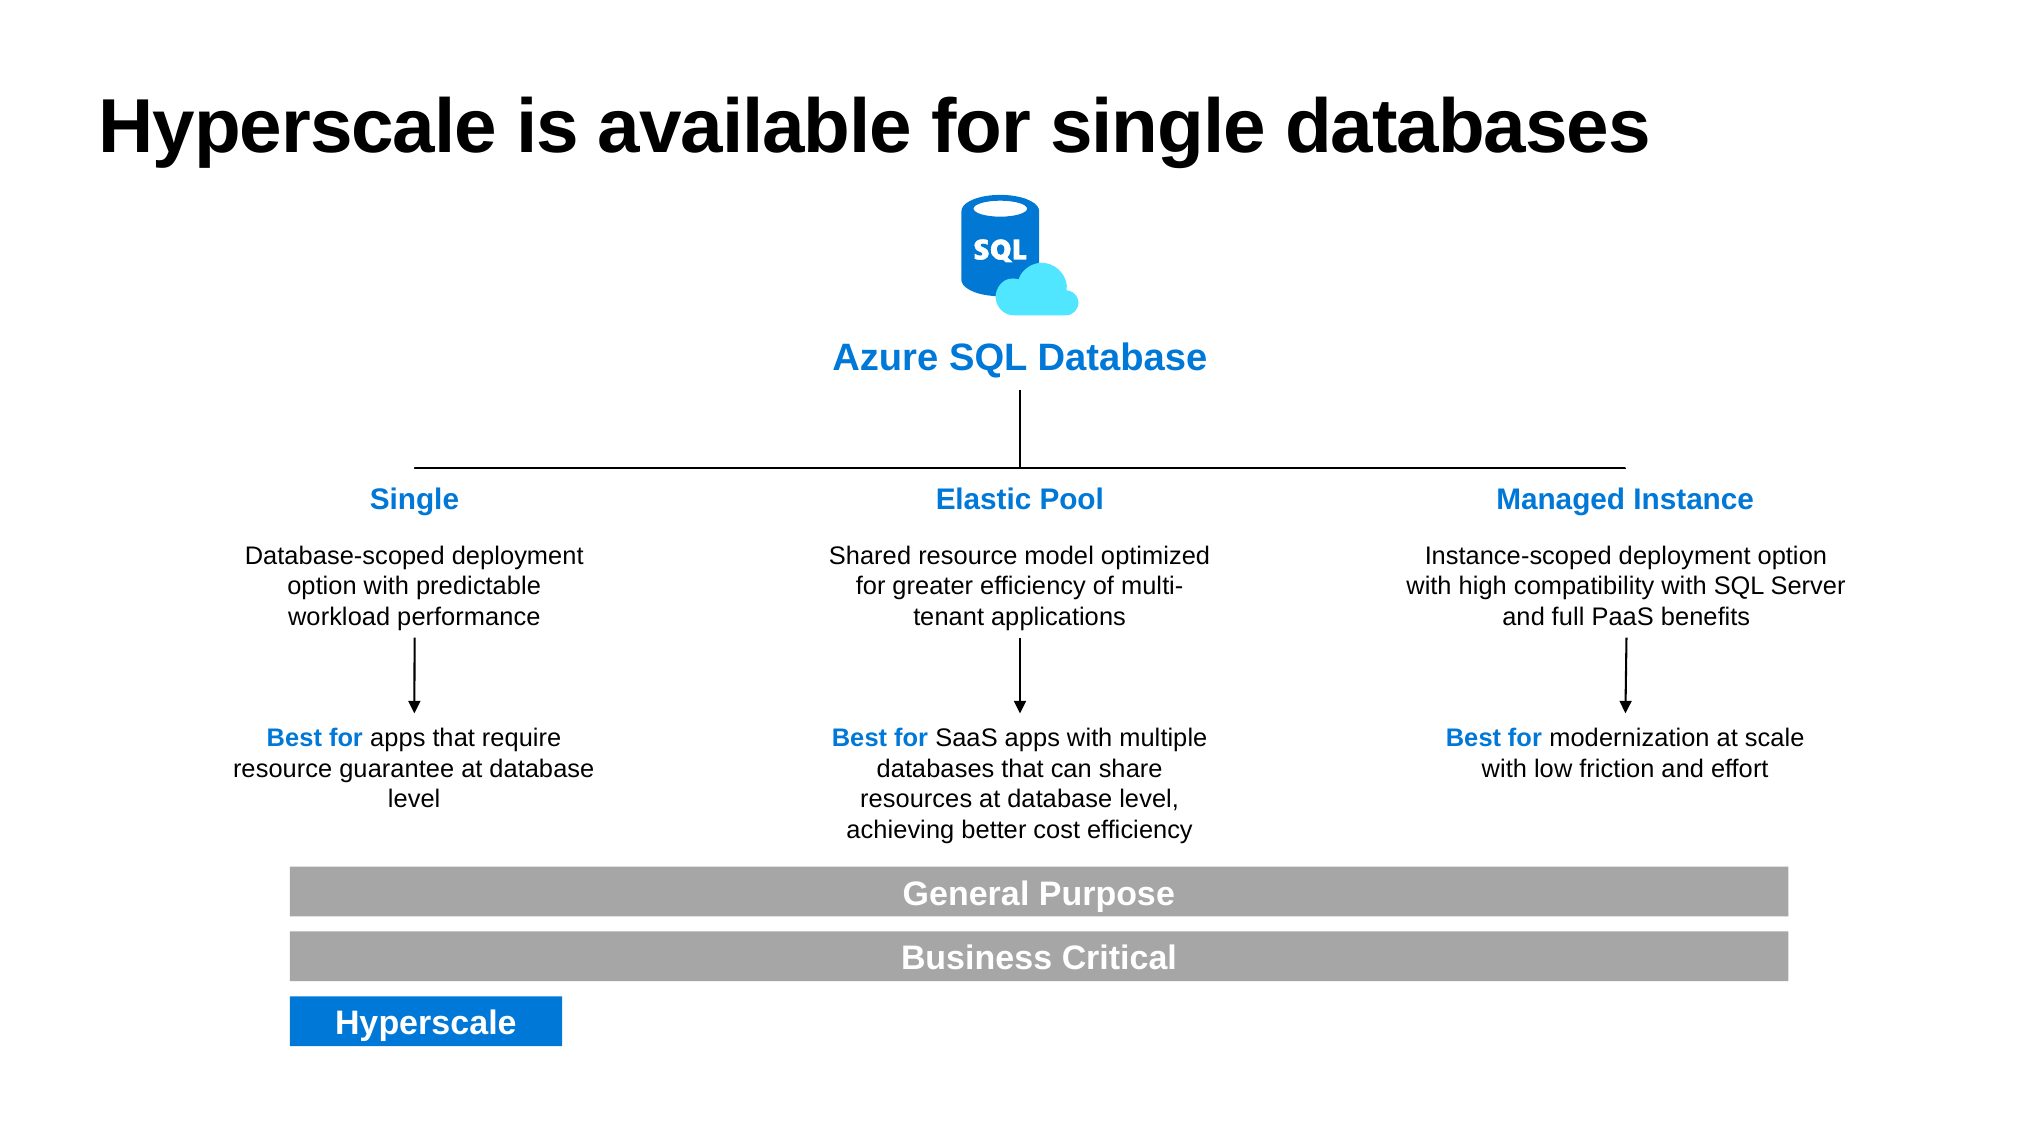

# Hyperscale is available for single databases

Azure SQL Database
Single
Elastic Pool
Managed Instance
Database-scoped deployment option with predictable workload performance
Shared resource model optimized for greater efficiency of multi-tenant applications
Instance-scoped deployment option with high compatibility with SQL Server and full PaaS benefits
Best for apps that require resource guarantee at database level
Best for SaaS apps with multiple databases that can share resources at database level, achieving better cost efficiency
Best for modernization at scale with low friction and effort
General Purpose
Business Critical
Hyperscale